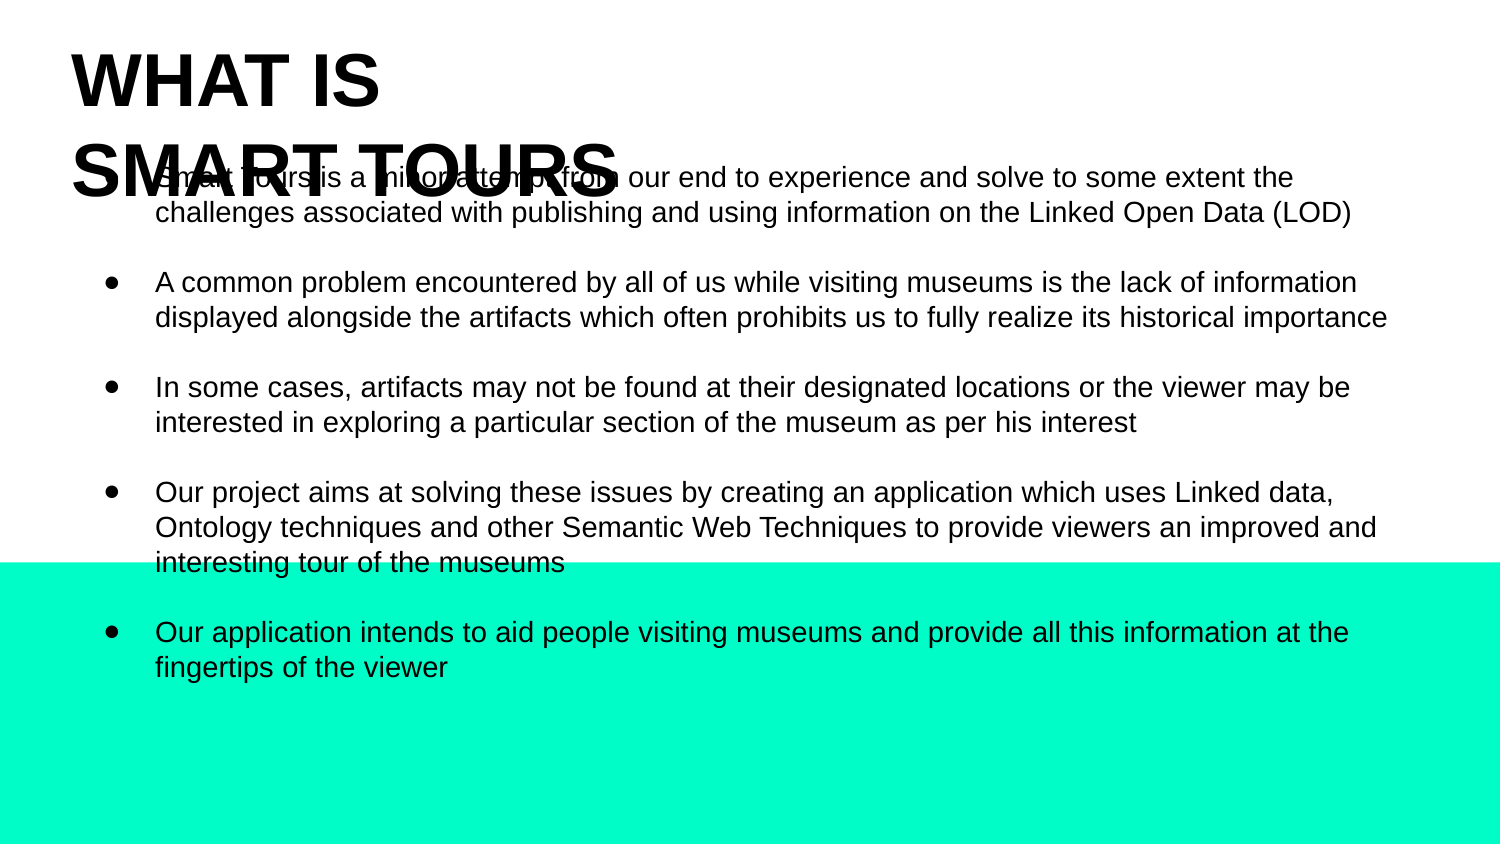

WHAT IS SMART TOURS
Smart Tours is a minor attempt from our end to experience and solve to some extent the challenges associated with publishing and using information on the Linked Open Data (LOD)

A common problem encountered by all of us while visiting museums is the lack of information displayed alongside the artifacts which often prohibits us to fully realize its historical importance

In some cases, artifacts may not be found at their designated locations or the viewer may be interested in exploring a particular section of the museum as per his interest

Our project aims at solving these issues by creating an application which uses Linked data, Ontology techniques and other Semantic Web Techniques to provide viewers an improved and interesting tour of the museums

Our application intends to aid people visiting museums and provide all this information at the fingertips of the viewer